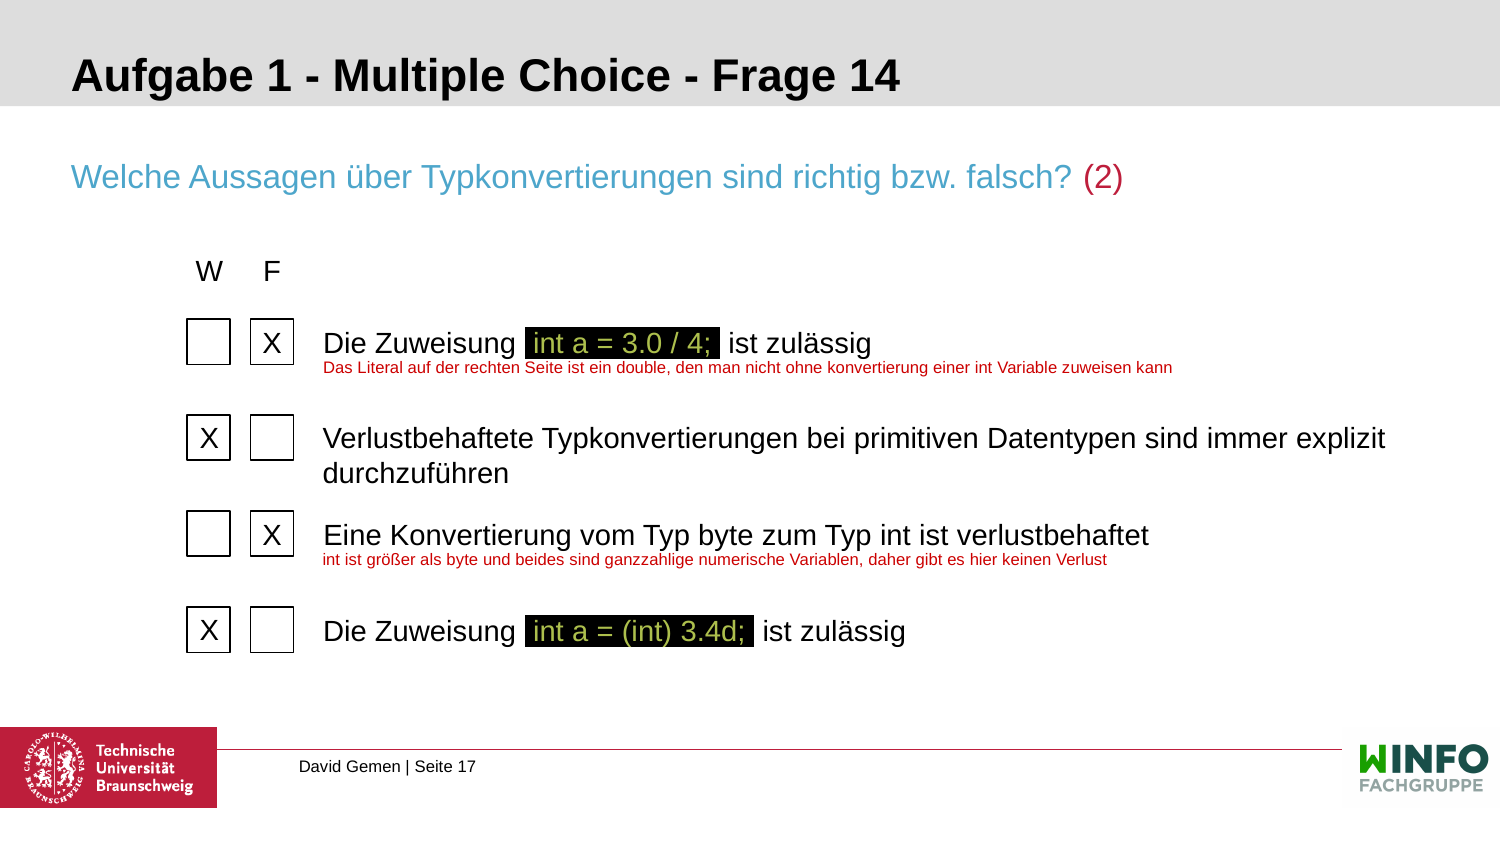

# Aufgabe 1 - Multiple Choice - Frage 14
Welche Aussagen über Typkonvertierungen sind richtig bzw. falsch? (2)
W
F
X
Die Zuweisung  int a = 3.0 / 4;  ist zulässig

Das Literal auf der rechten Seite ist ein double, den man nicht ohne konvertierung einer int Variable zuweisen kann
X
Verlustbehaftete Typkonvertierungen bei primitiven Datentypen sind immer explizit durchzuführen

X
Eine Konvertierung vom Typ byte zum Typ int ist verlustbehaftet

int ist größer als byte und beides sind ganzzahlige numerische Variablen, daher gibt es hier keinen Verlust
X
Die Zuweisung  int a = (int) 3.4d;  ist zulässig